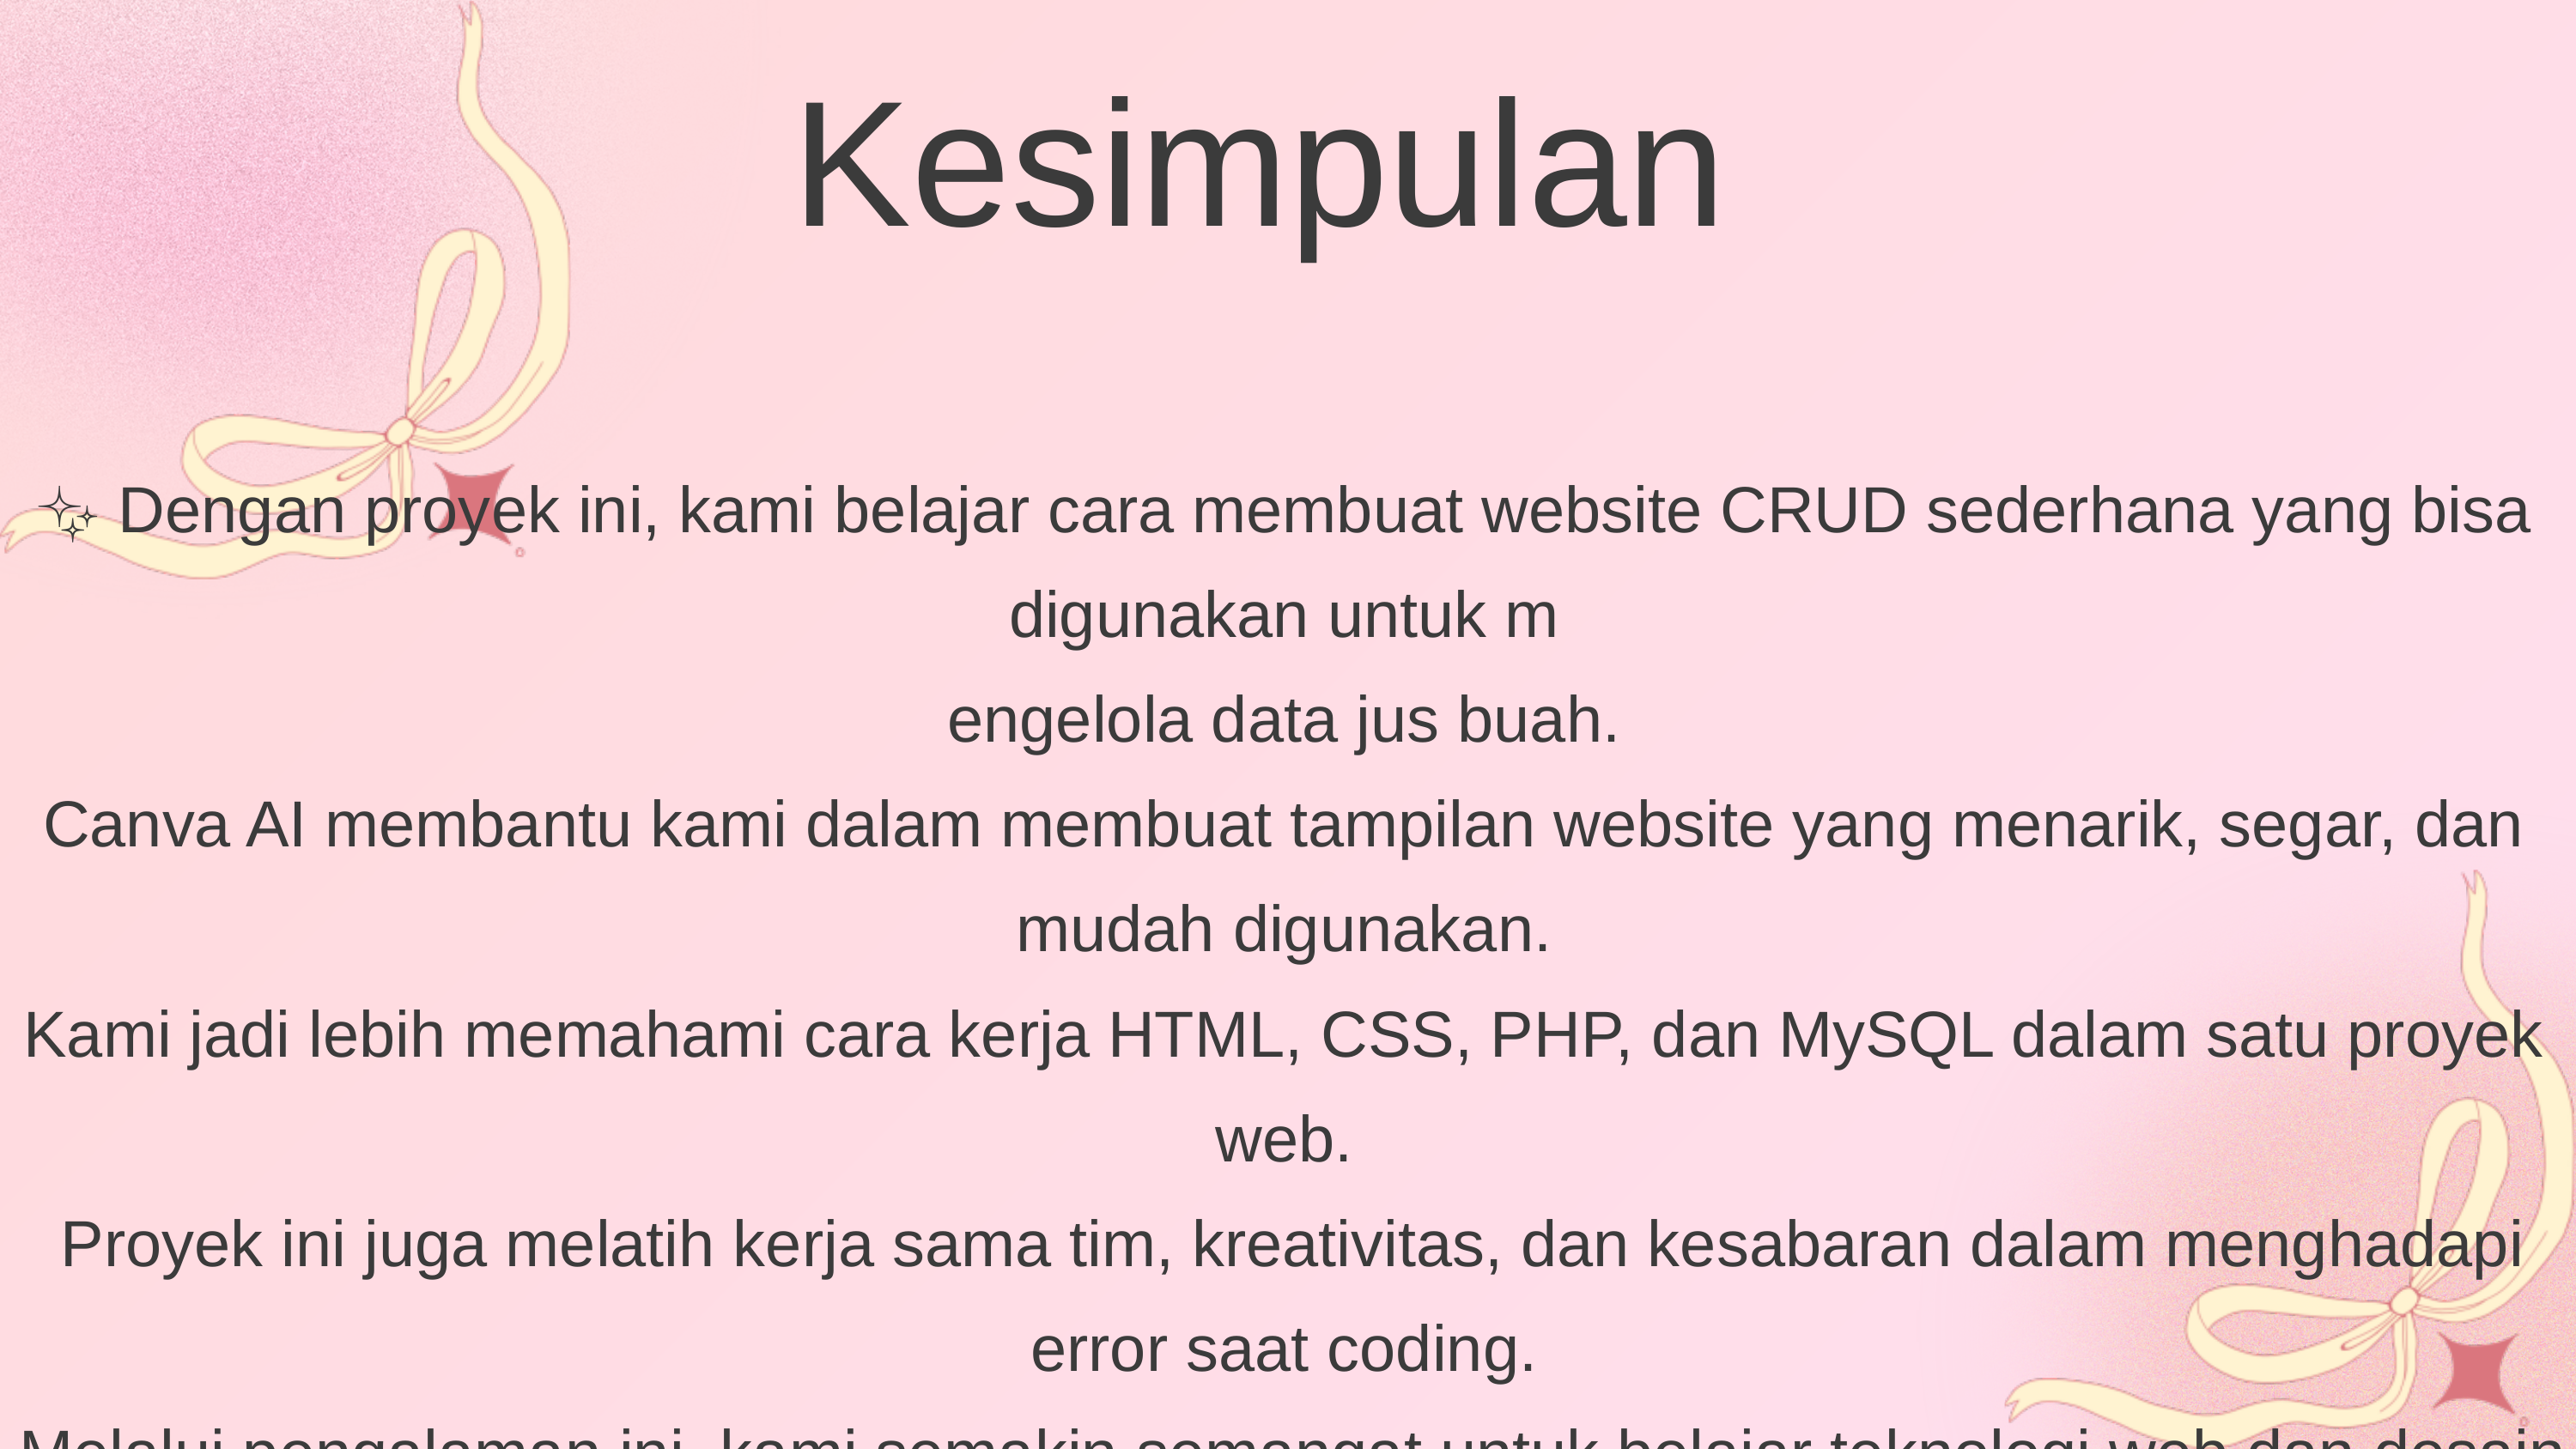

Kesimpulan

✨ Dengan proyek ini, kami belajar cara membuat website CRUD sederhana yang bisa digunakan untuk m
engelola data jus buah.
Canva AI membantu kami dalam membuat tampilan website yang menarik, segar, dan mudah digunakan.
Kami jadi lebih memahami cara kerja HTML, CSS, PHP, dan MySQL dalam satu proyek web.
 Proyek ini juga melatih kerja sama tim, kreativitas, dan kesabaran dalam menghadapi error saat coding.
 Melalui pengalaman ini, kami semakin semangat untuk belajar teknologi web dan desain digital di masa depan.